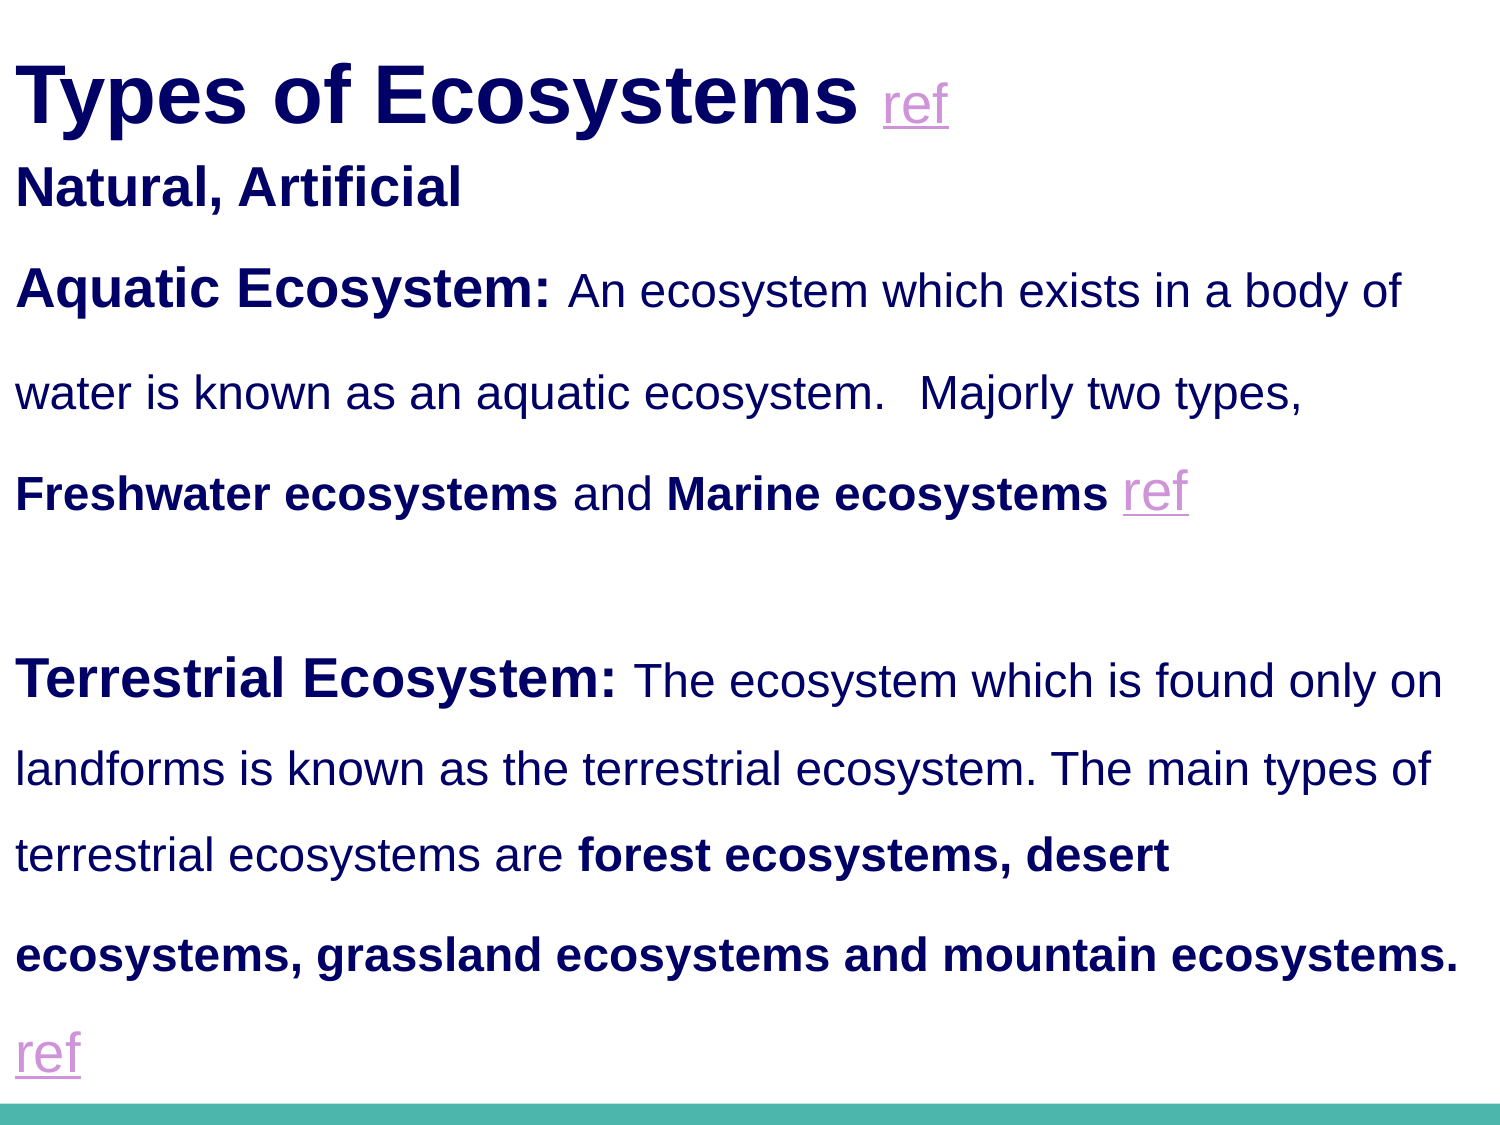

Types of Ecosystems ref
Natural, Artificial
Aquatic Ecosystem: An ecosystem which exists in a body of water is known as an aquatic ecosystem.  Majorly two types, Freshwater ecosystems and Marine ecosystems ref

Terrestrial Ecosystem: The ecosystem which is found only on landforms is known as the terrestrial ecosystem. The main types of terrestrial ecosystems are forest ecosystems, desert ecosystems, grassland ecosystems and mountain ecosystems. ref